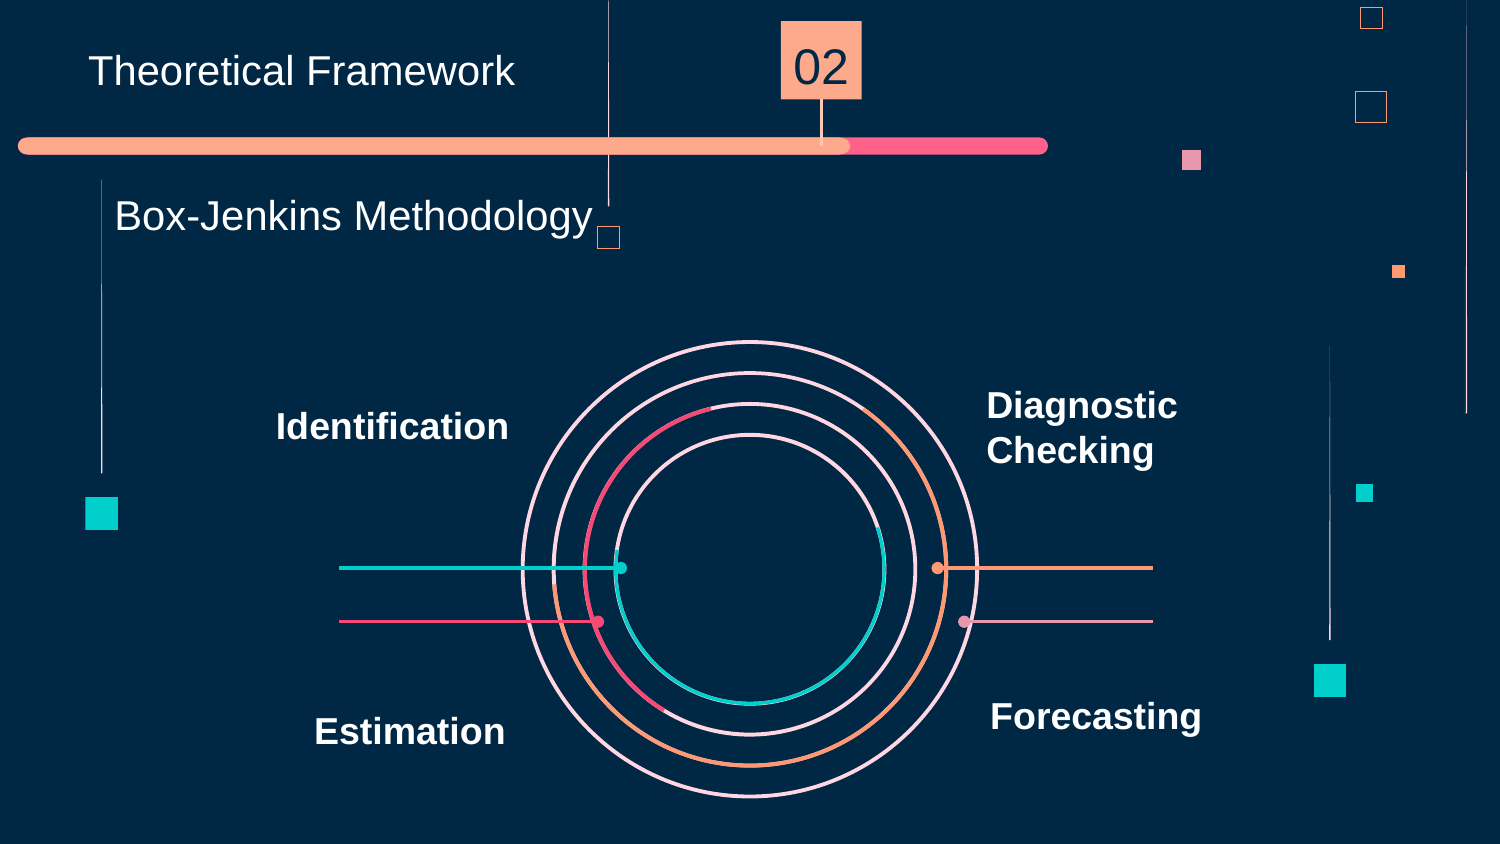

02
# Theoretical Framework

Box-Jenkins Methodology

Diagnostic
Checking

Identification

Forecasting
Estimation